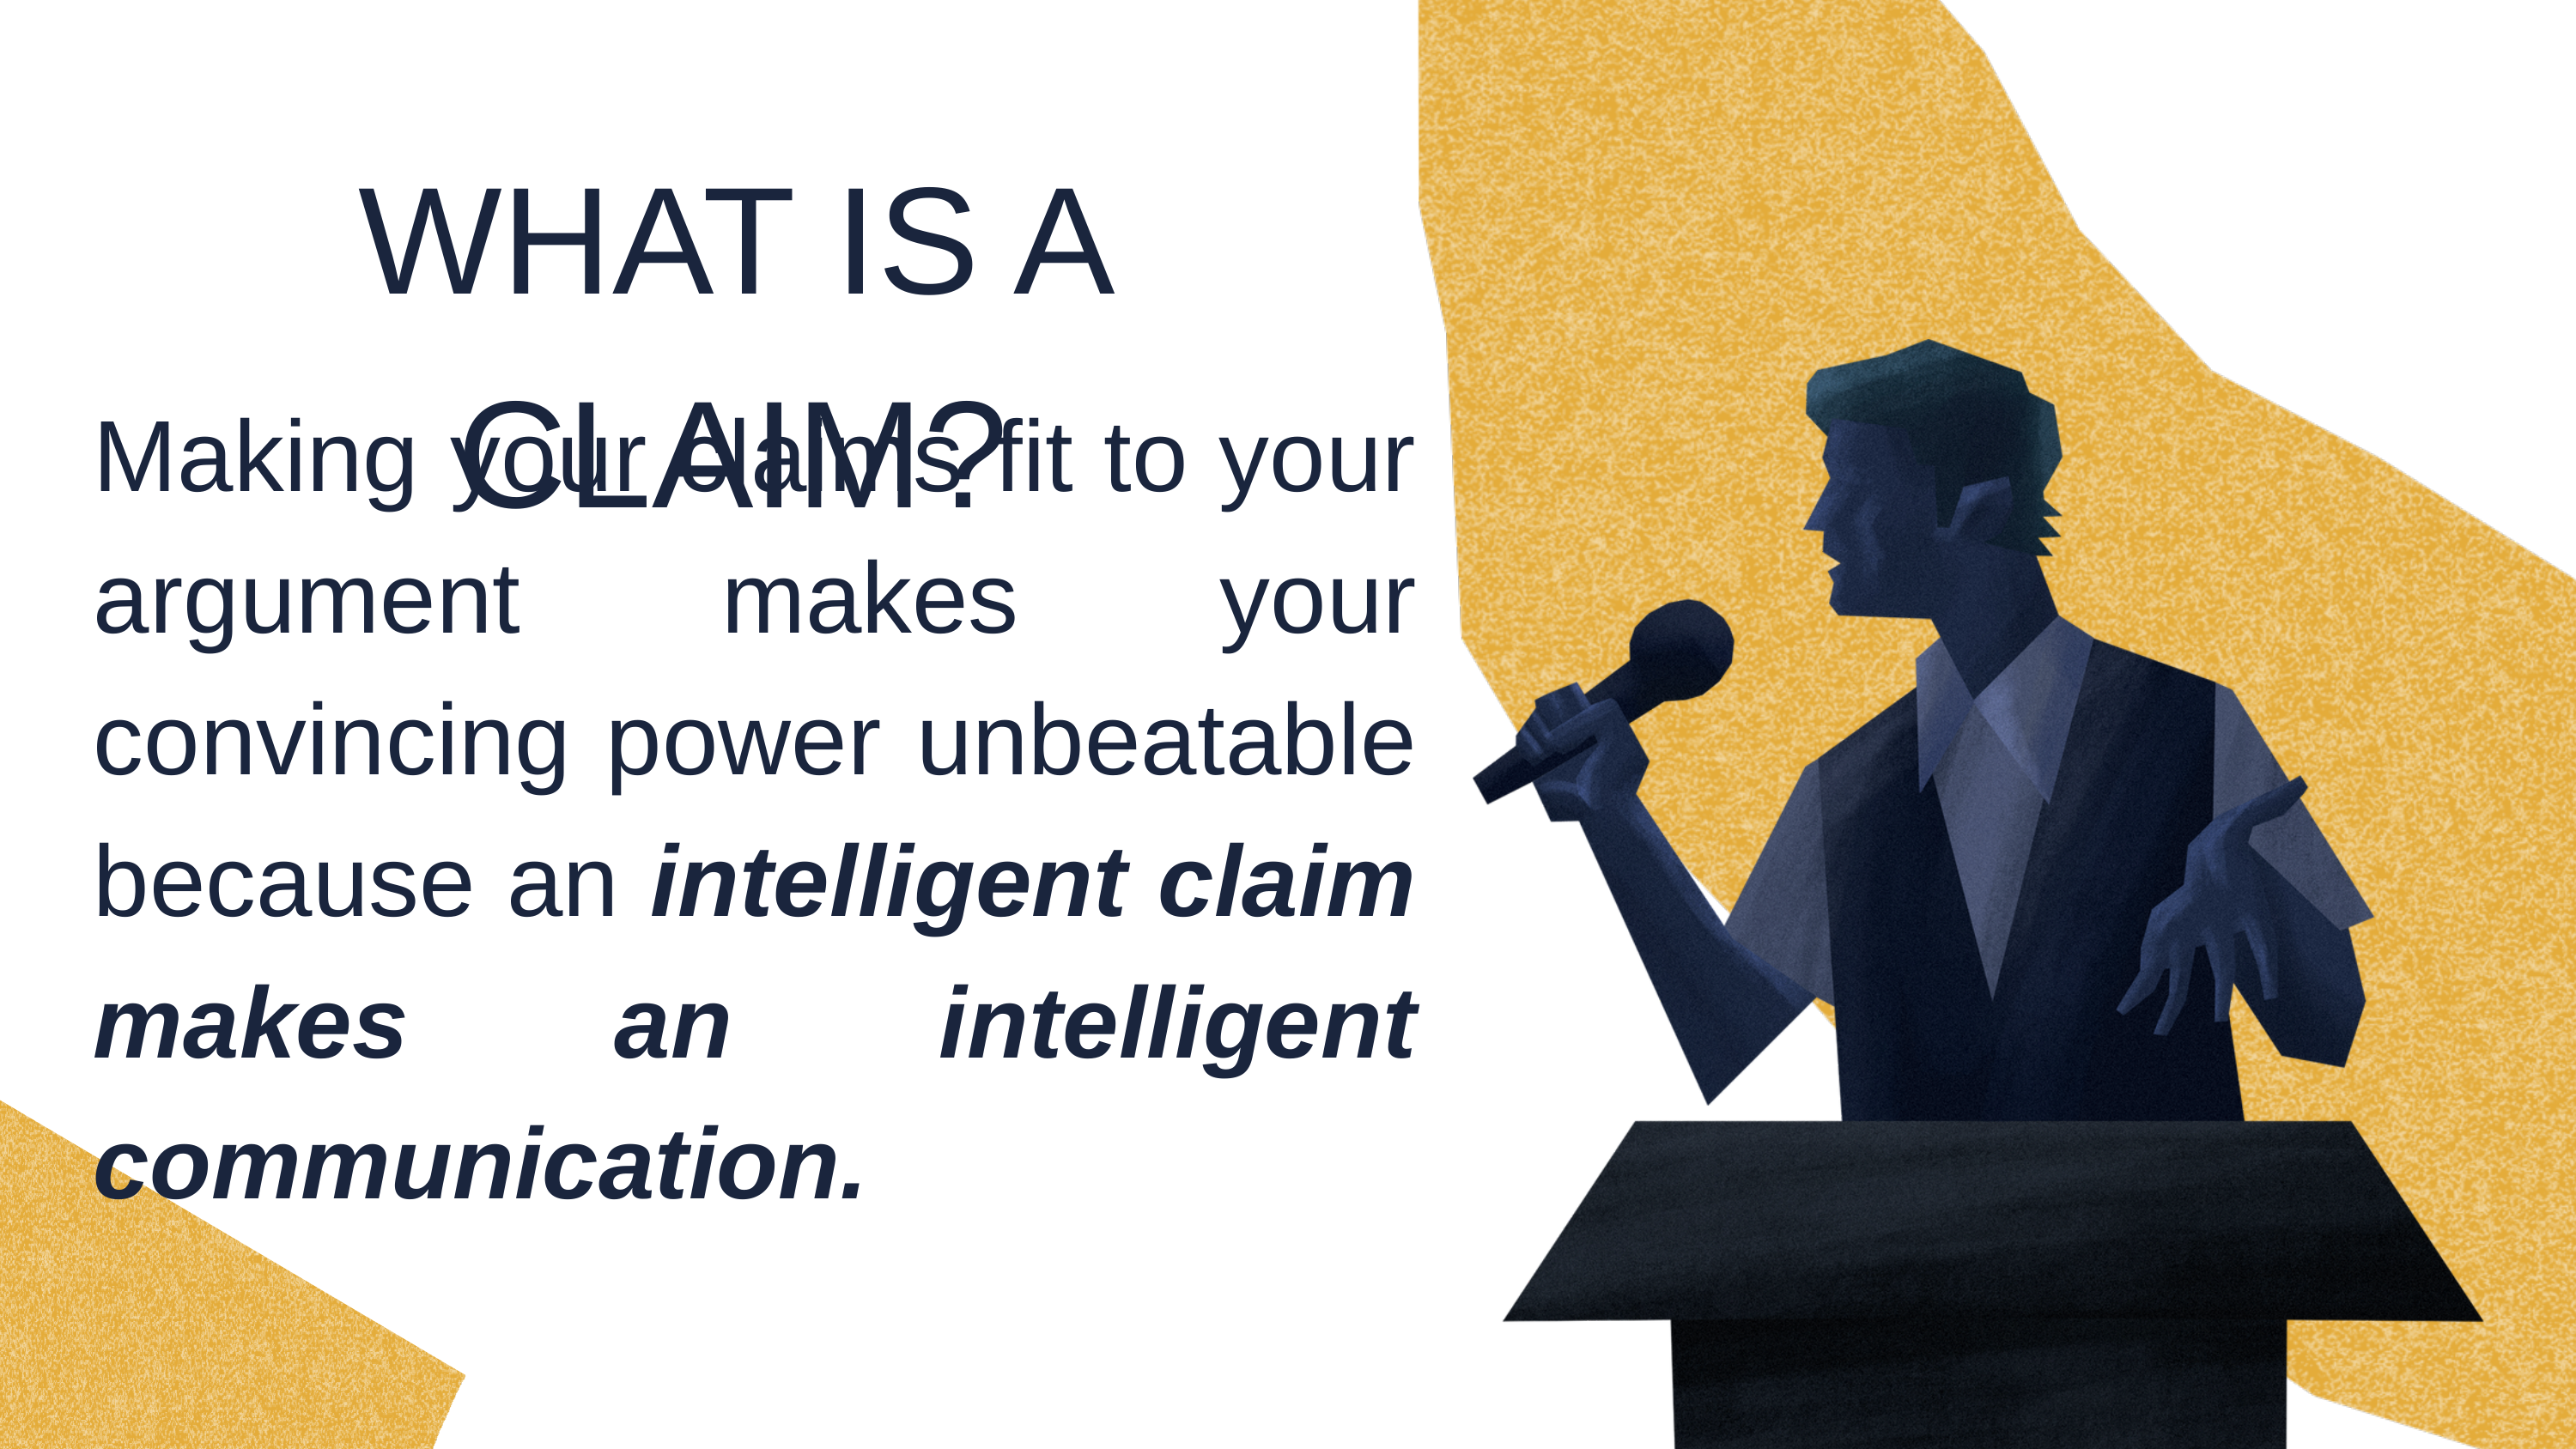

WHAT IS A CLAIM?

Making your claims fit to your argument makes your convincing power unbeatable because an intelligent claim makes an intelligent communication.